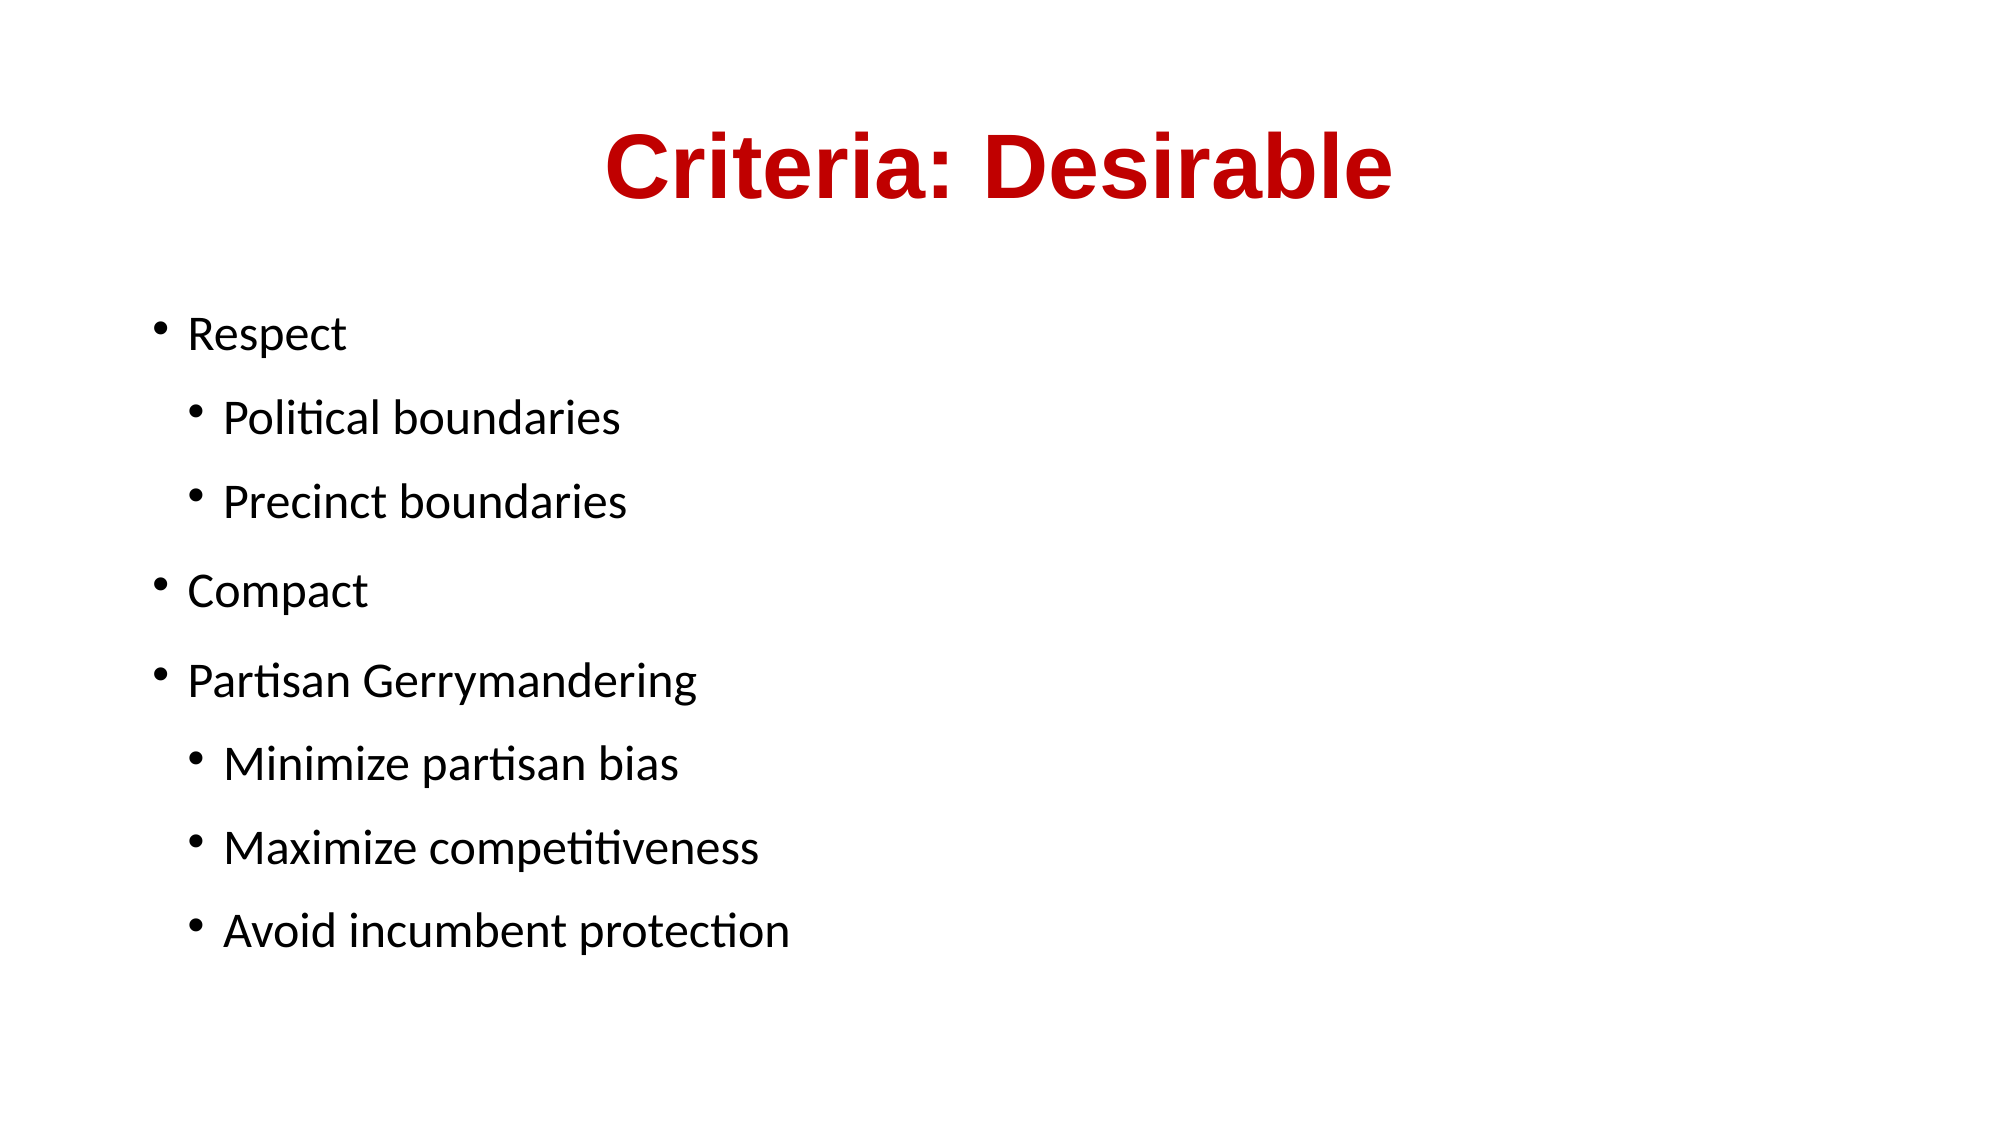

Criteria: Desirable
Respect
Political boundaries
Precinct boundaries
Compact
Partisan Gerrymandering
Minimize partisan bias
Maximize competitiveness
Avoid incumbent protection